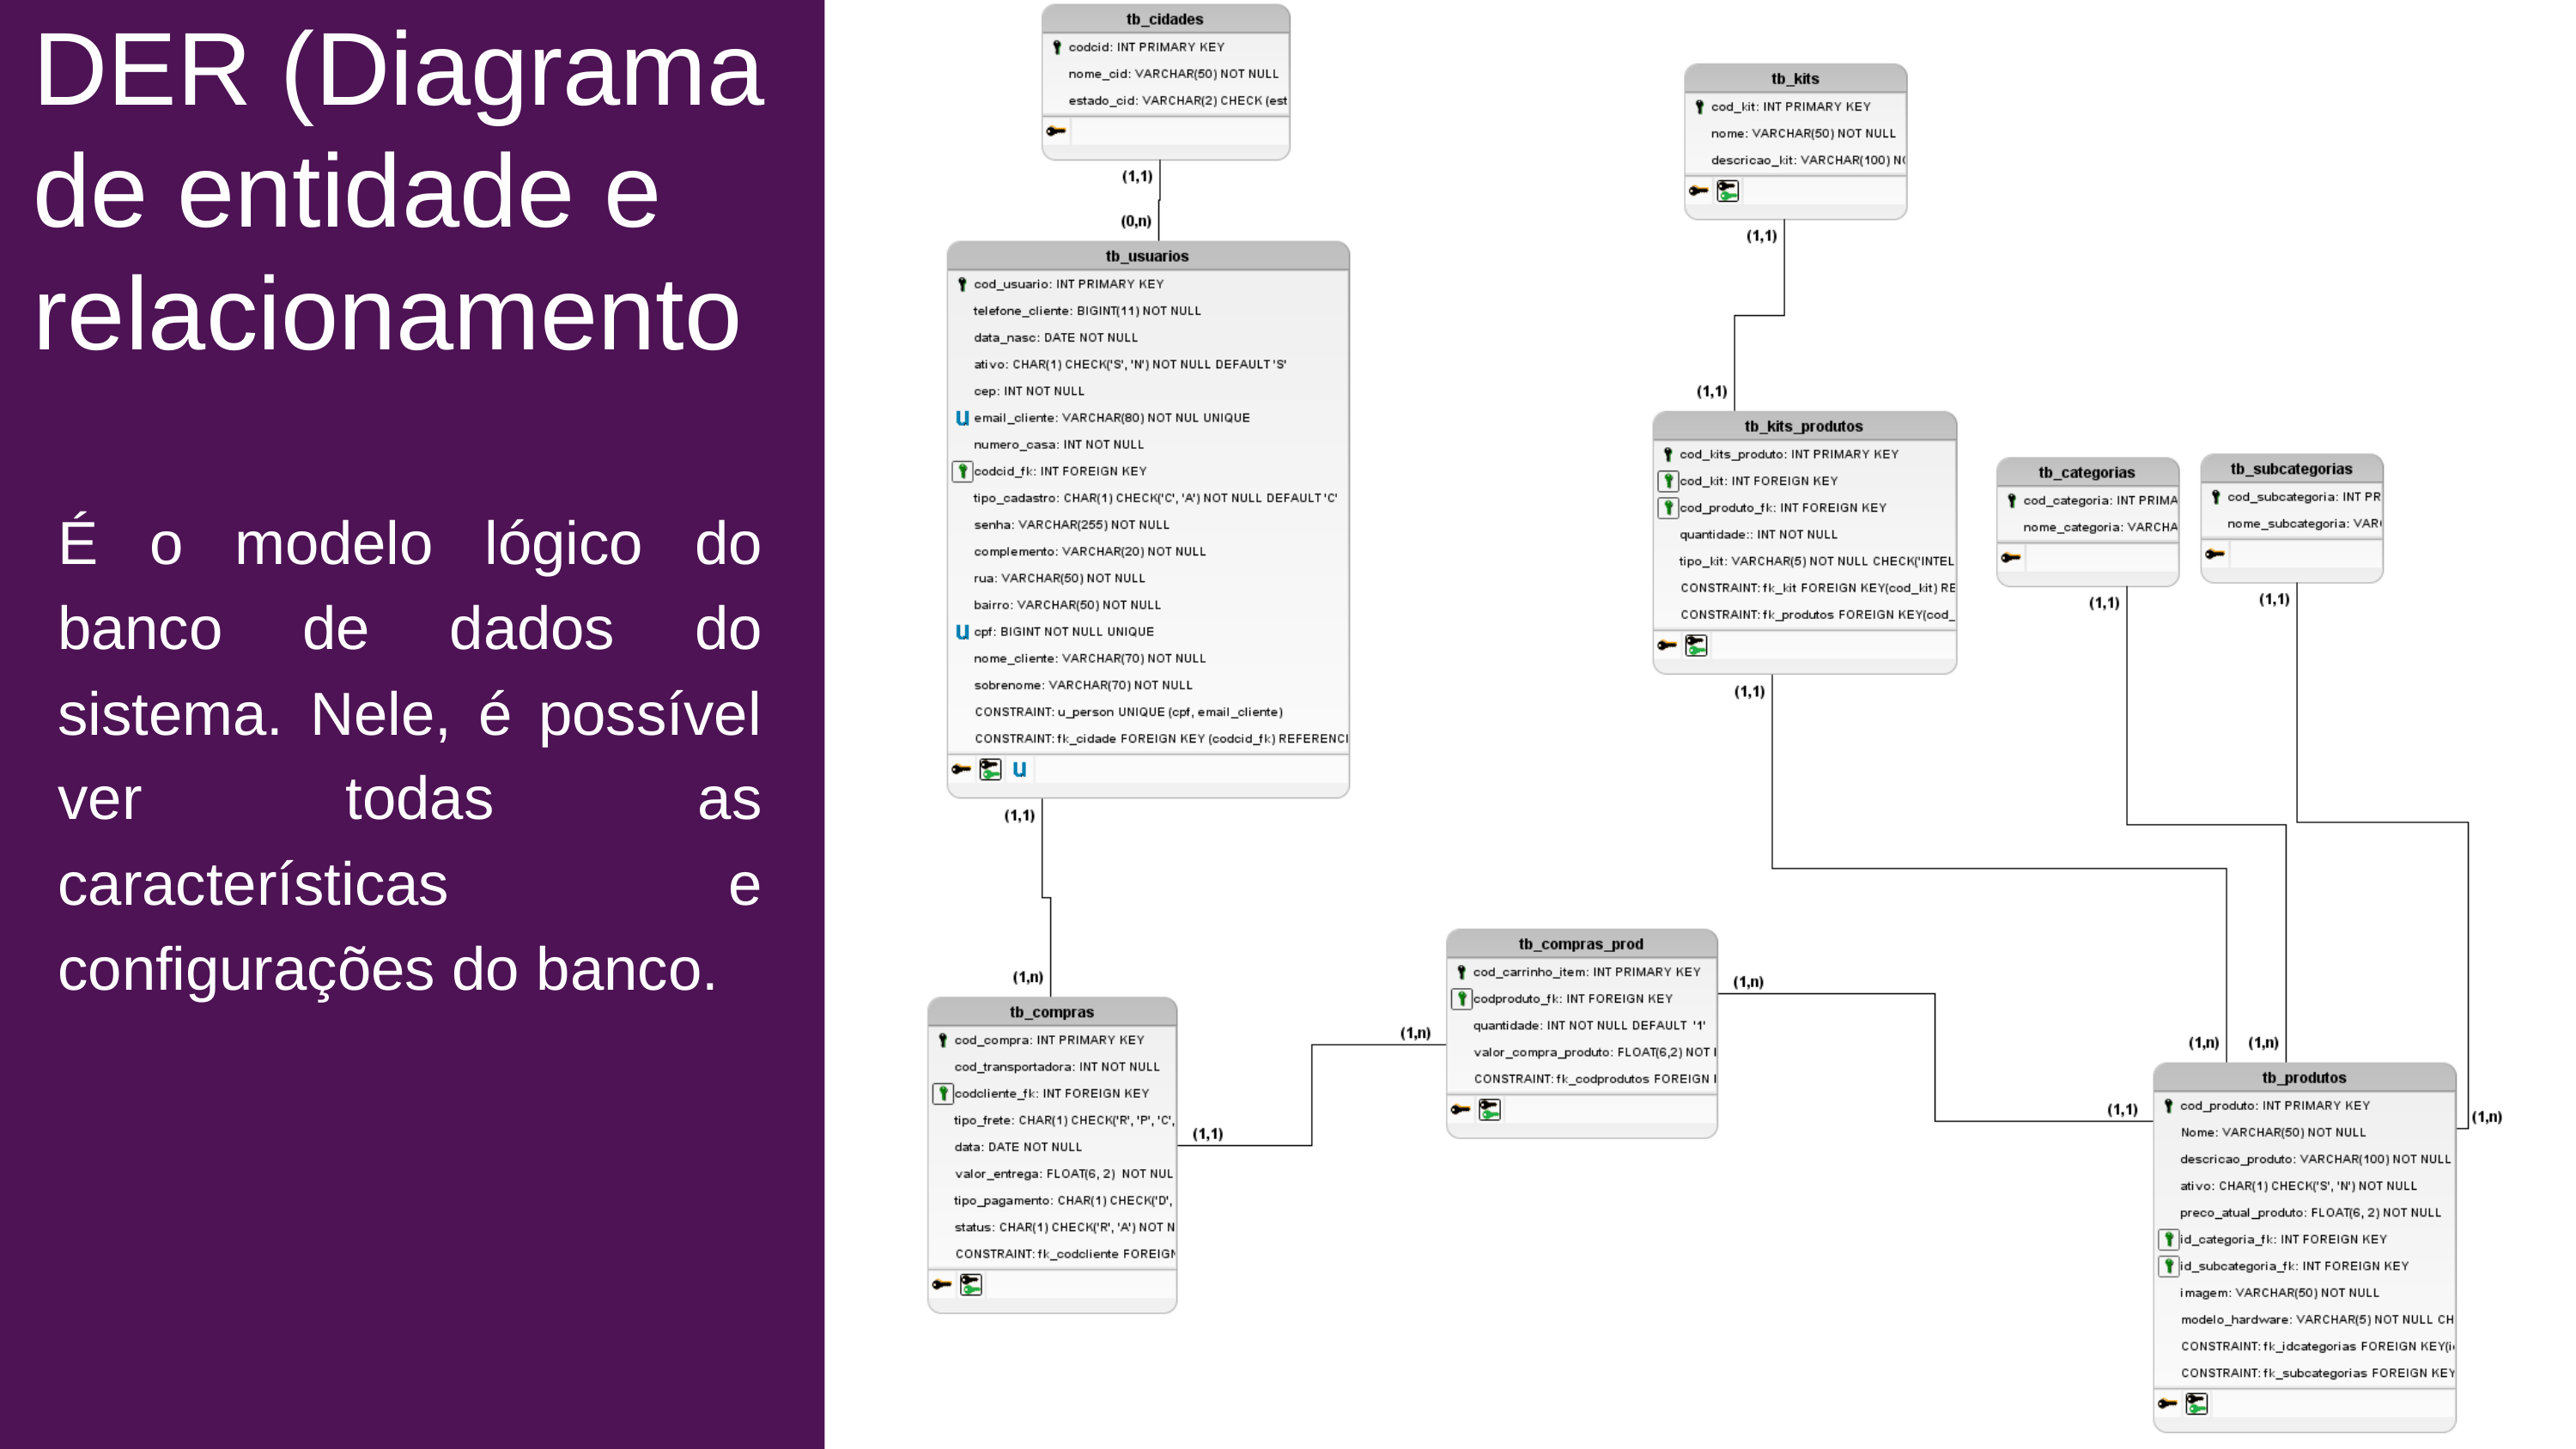

DER (Diagrama de entidade e relacionamento
É o modelo lógico do banco de dados do sistema. Nele, é possível ver todas as características e configurações do banco.